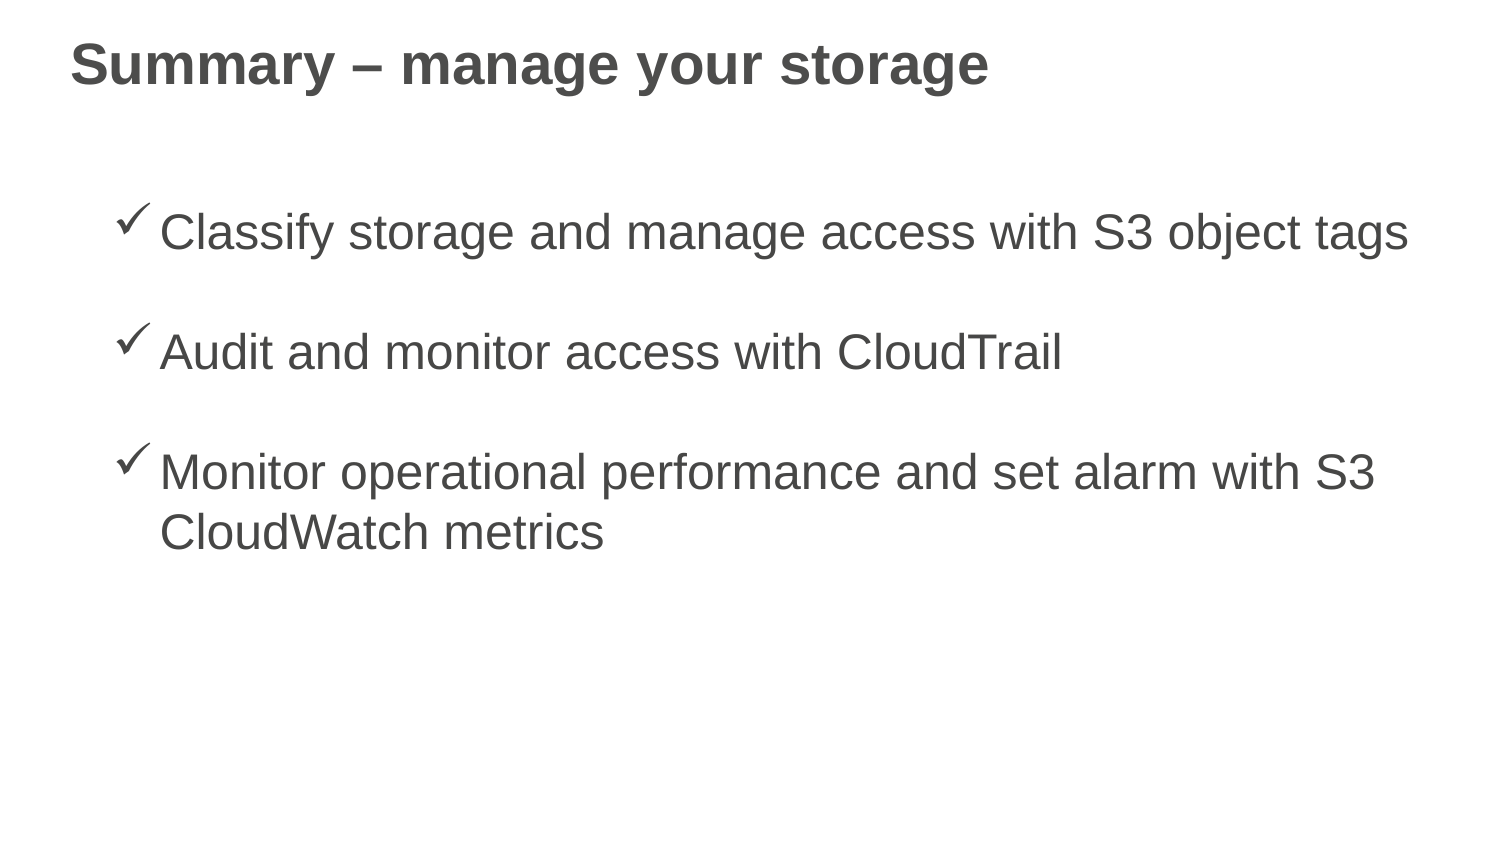

# Summary – manage your storage
Classify storage and manage access with S3 object tags

Audit and monitor access with CloudTrail

Monitor operational performance and set alarm with S3 CloudWatch metrics